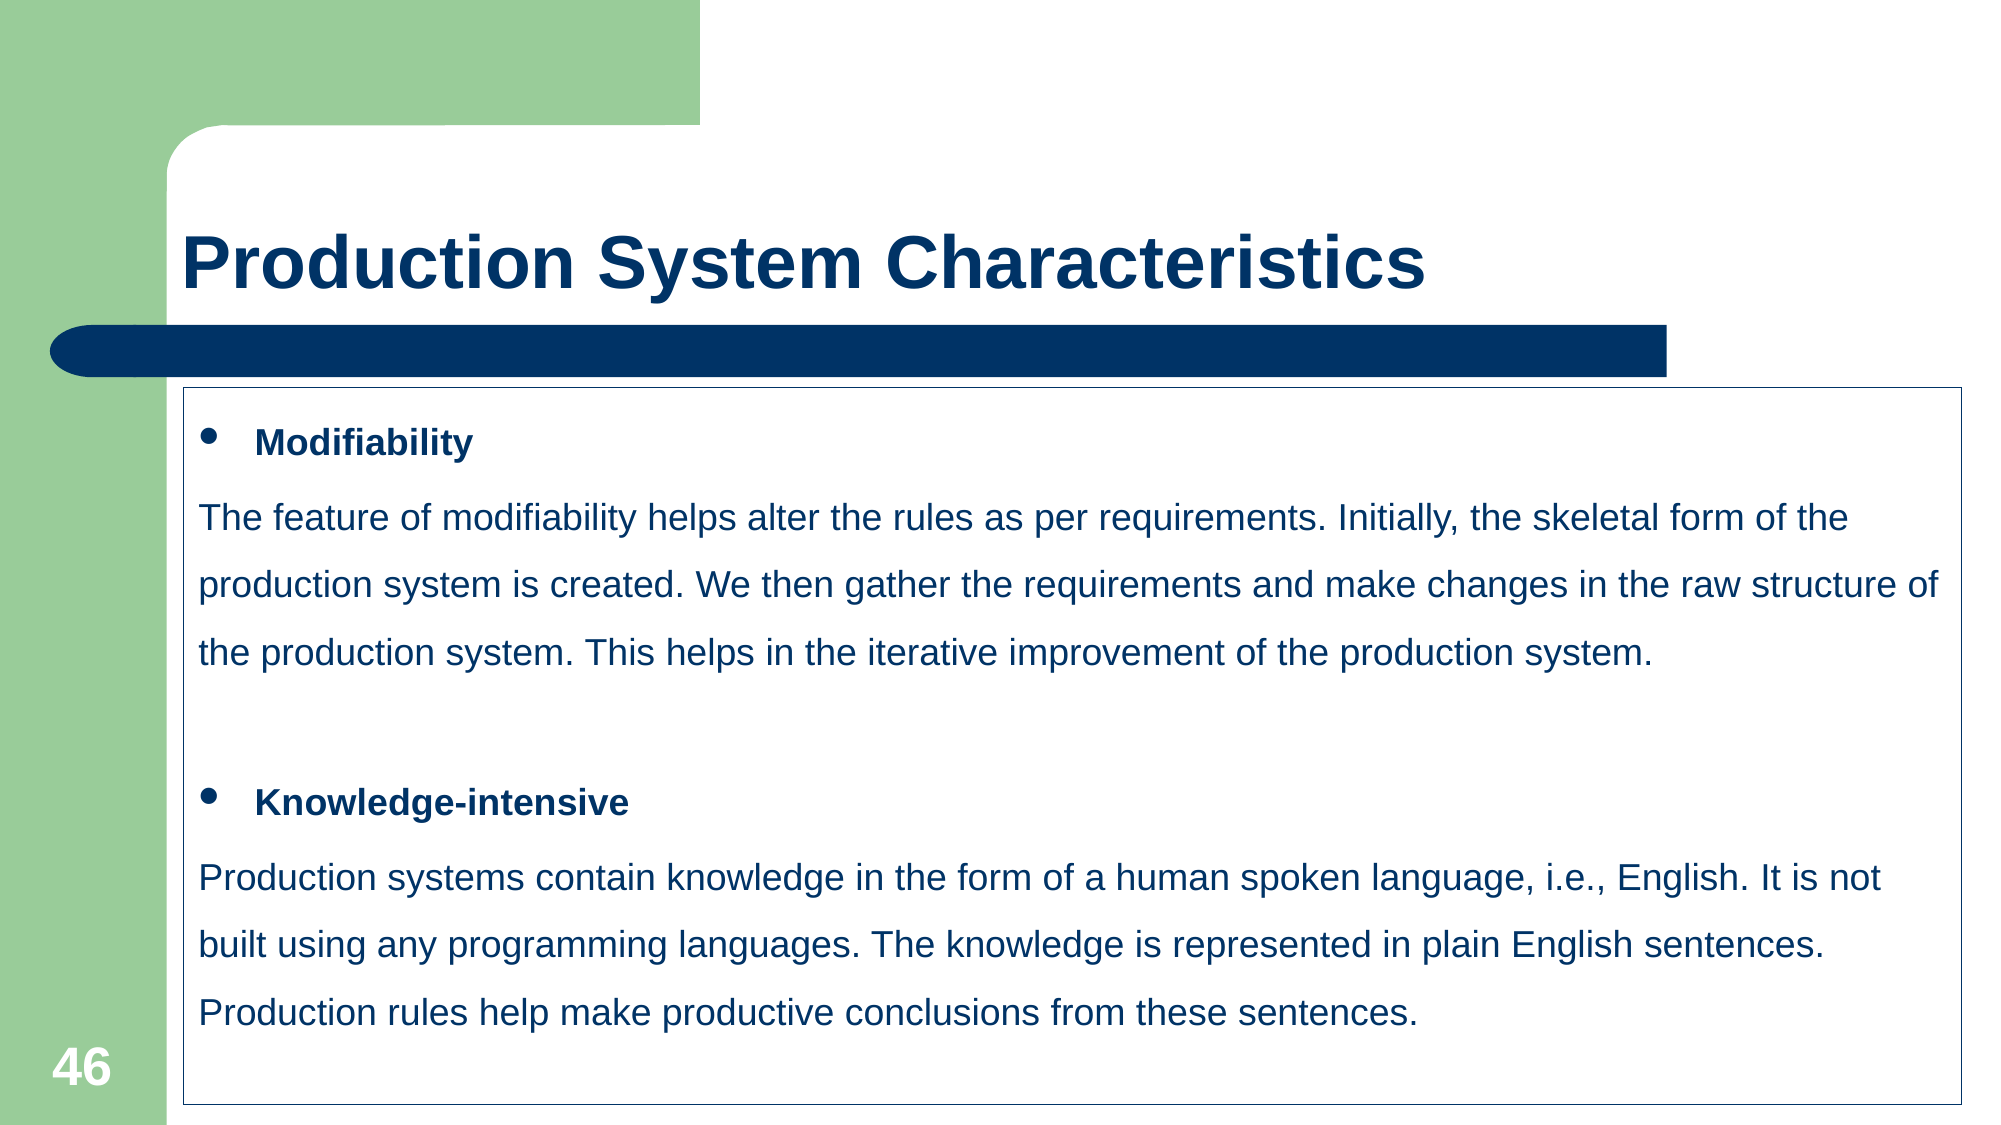

# Production System Characteristics
Modifiability
The feature of modifiability helps alter the rules as per requirements. Initially, the skeletal form of the production system is created. We then gather the requirements and make changes in the raw structure of the production system. This helps in the iterative improvement of the production system.

Knowledge-intensive
Production systems contain knowledge in the form of a human spoken language, i.e., English. It is not built using any programming languages. The knowledge is represented in plain English sentences. Production rules help make productive conclusions from these sentences.

46